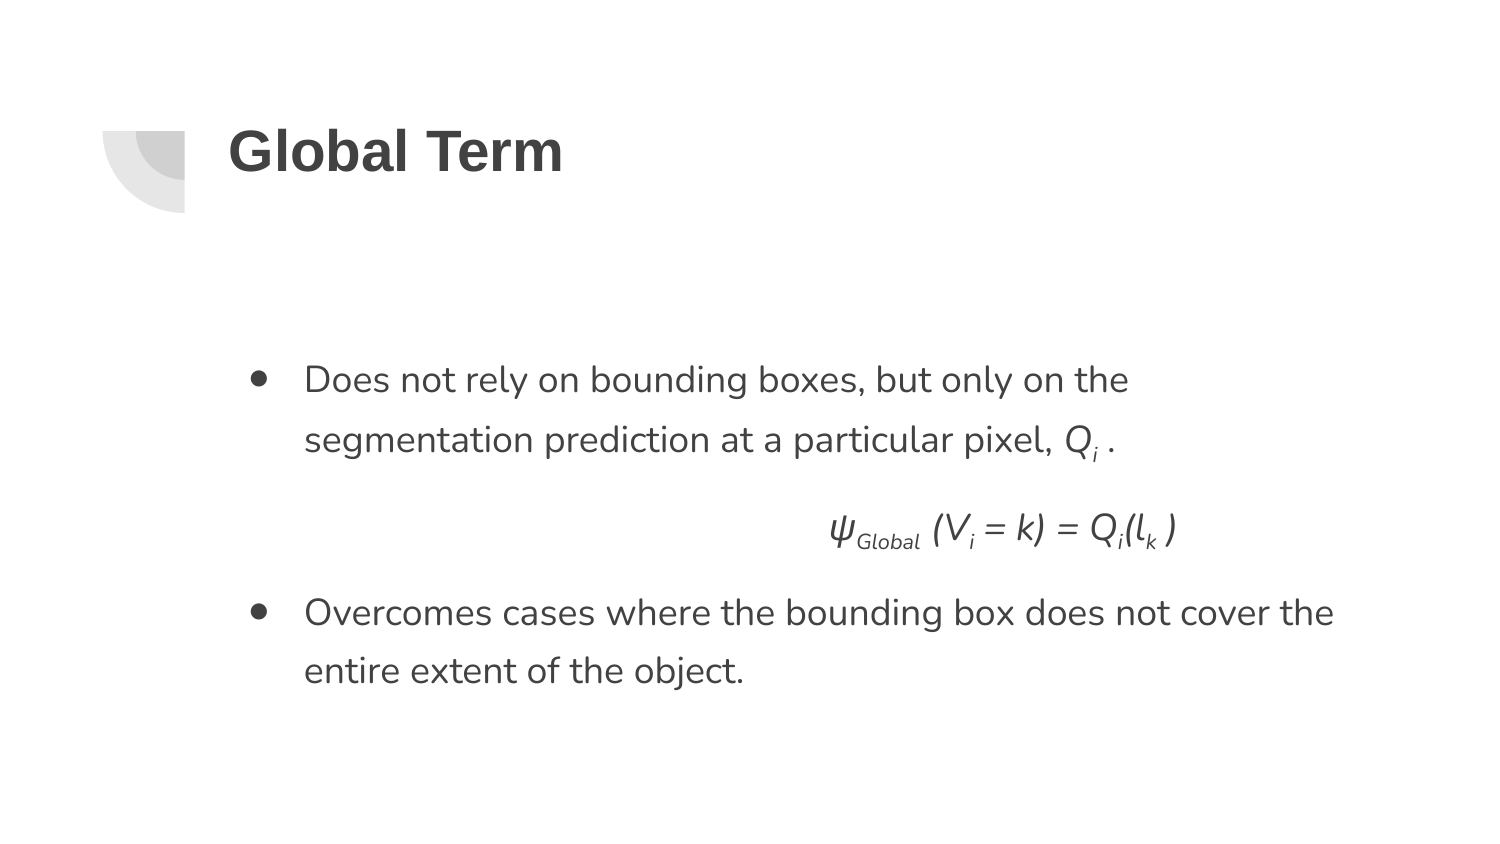

# Global Term
Does not rely on bounding boxes, but only on the segmentation prediction at a particular pixel, Qi .
 				ψGlobal (Vi = k) = Qi(lk )
Overcomes cases where the bounding box does not cover the entire extent of the object.